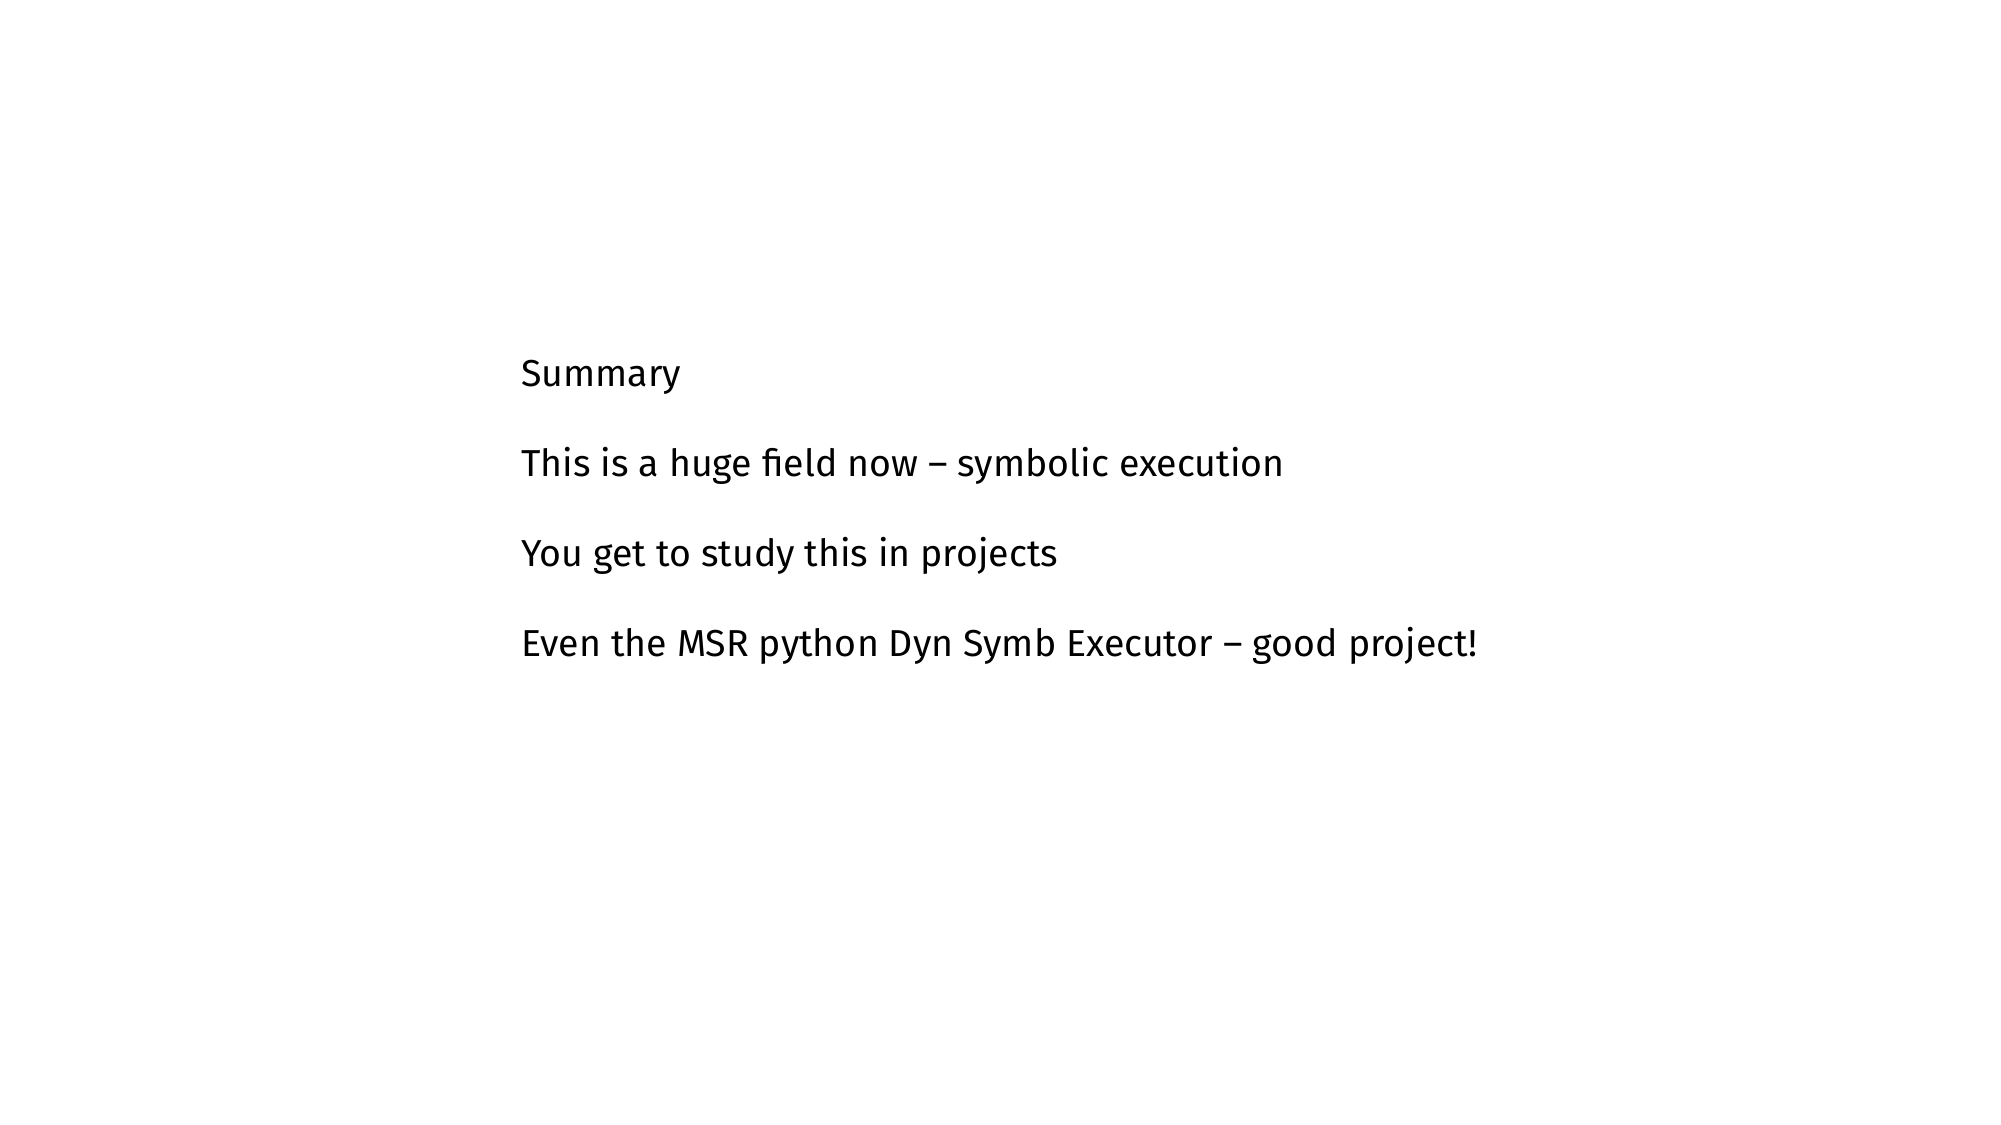

Summary

This is a huge field now – symbolic execution

You get to study this in projects

Even the MSR python Dyn Symb Executor – good project!